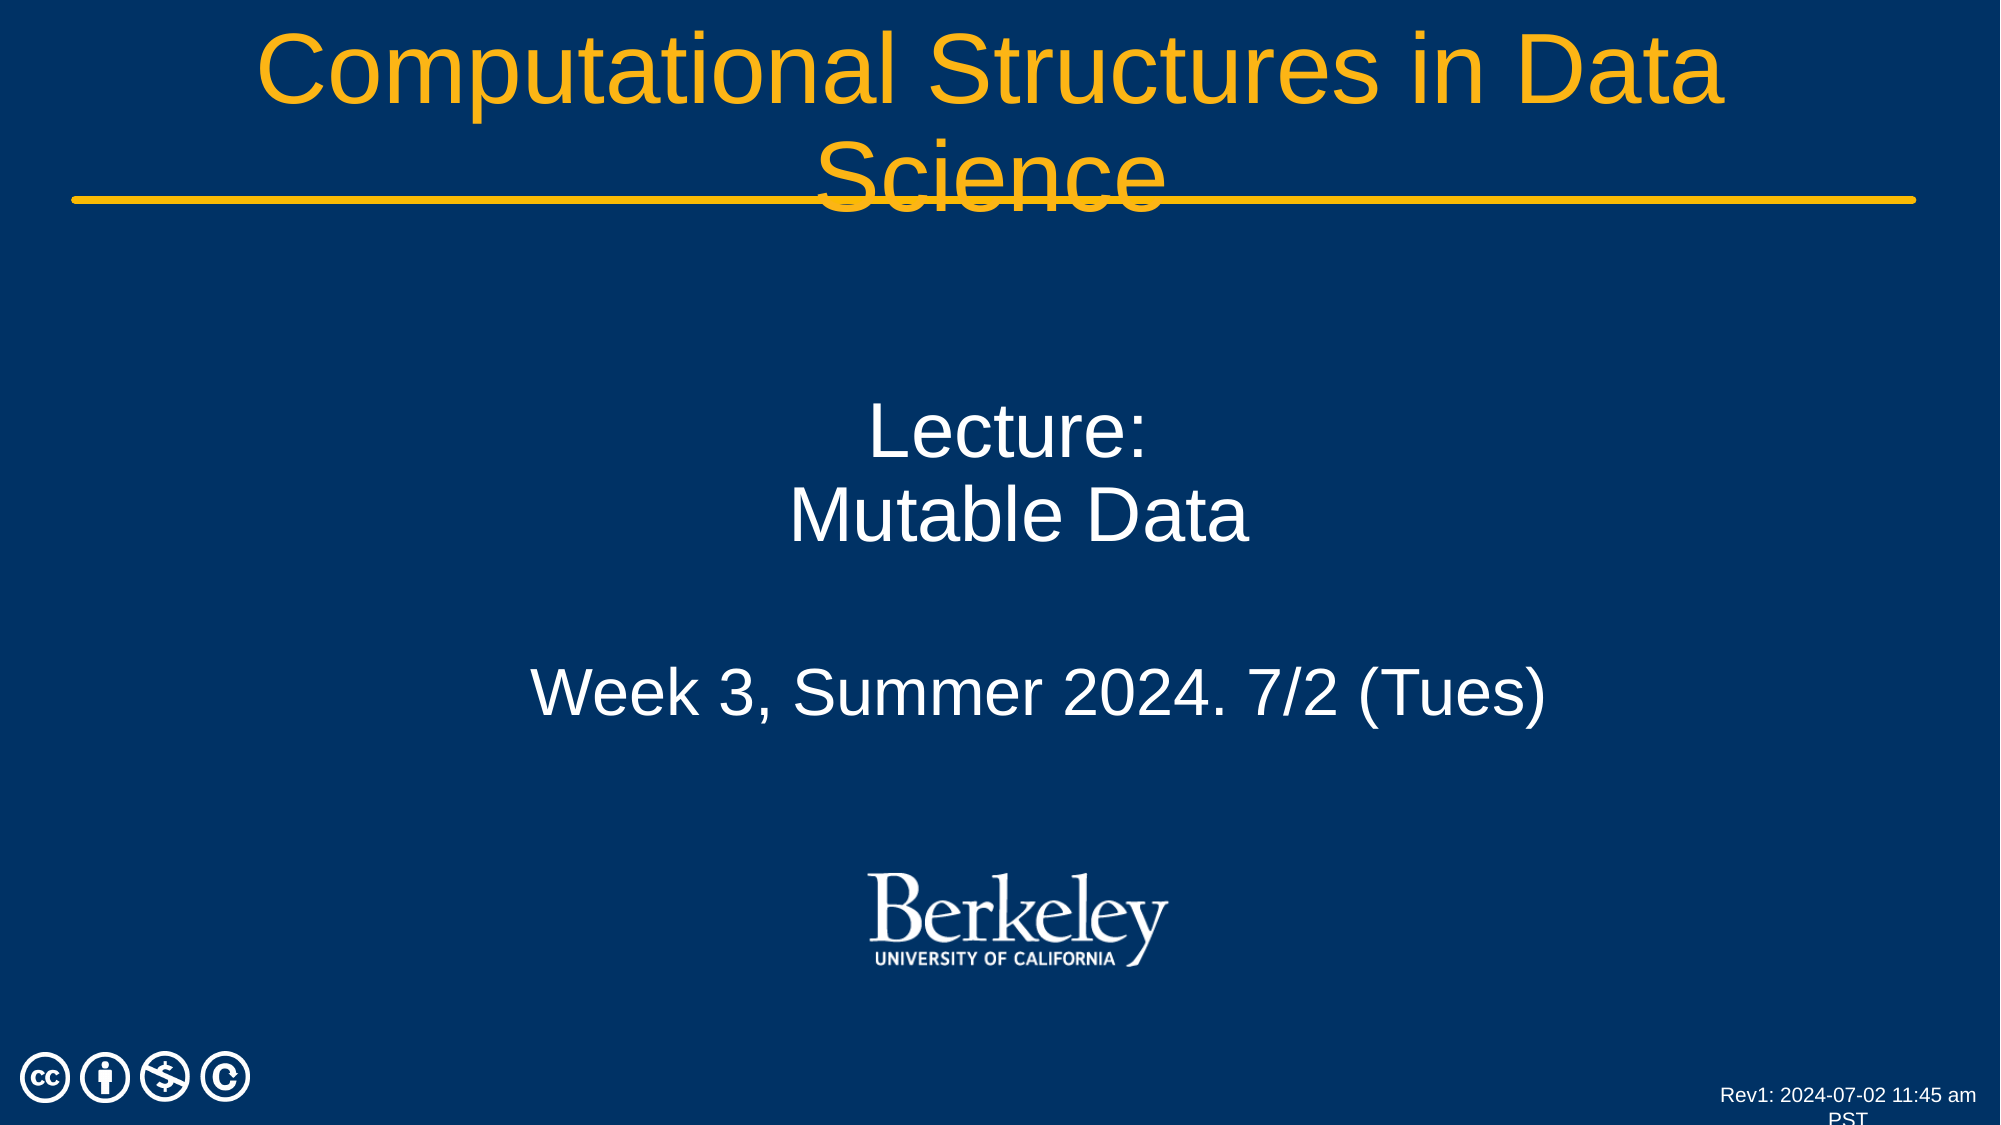

# Lecture: Mutable Data
Week 3, Summer 2024. 7/2 (Tues)
Rev1: 2024-07-02 11:45 am PST